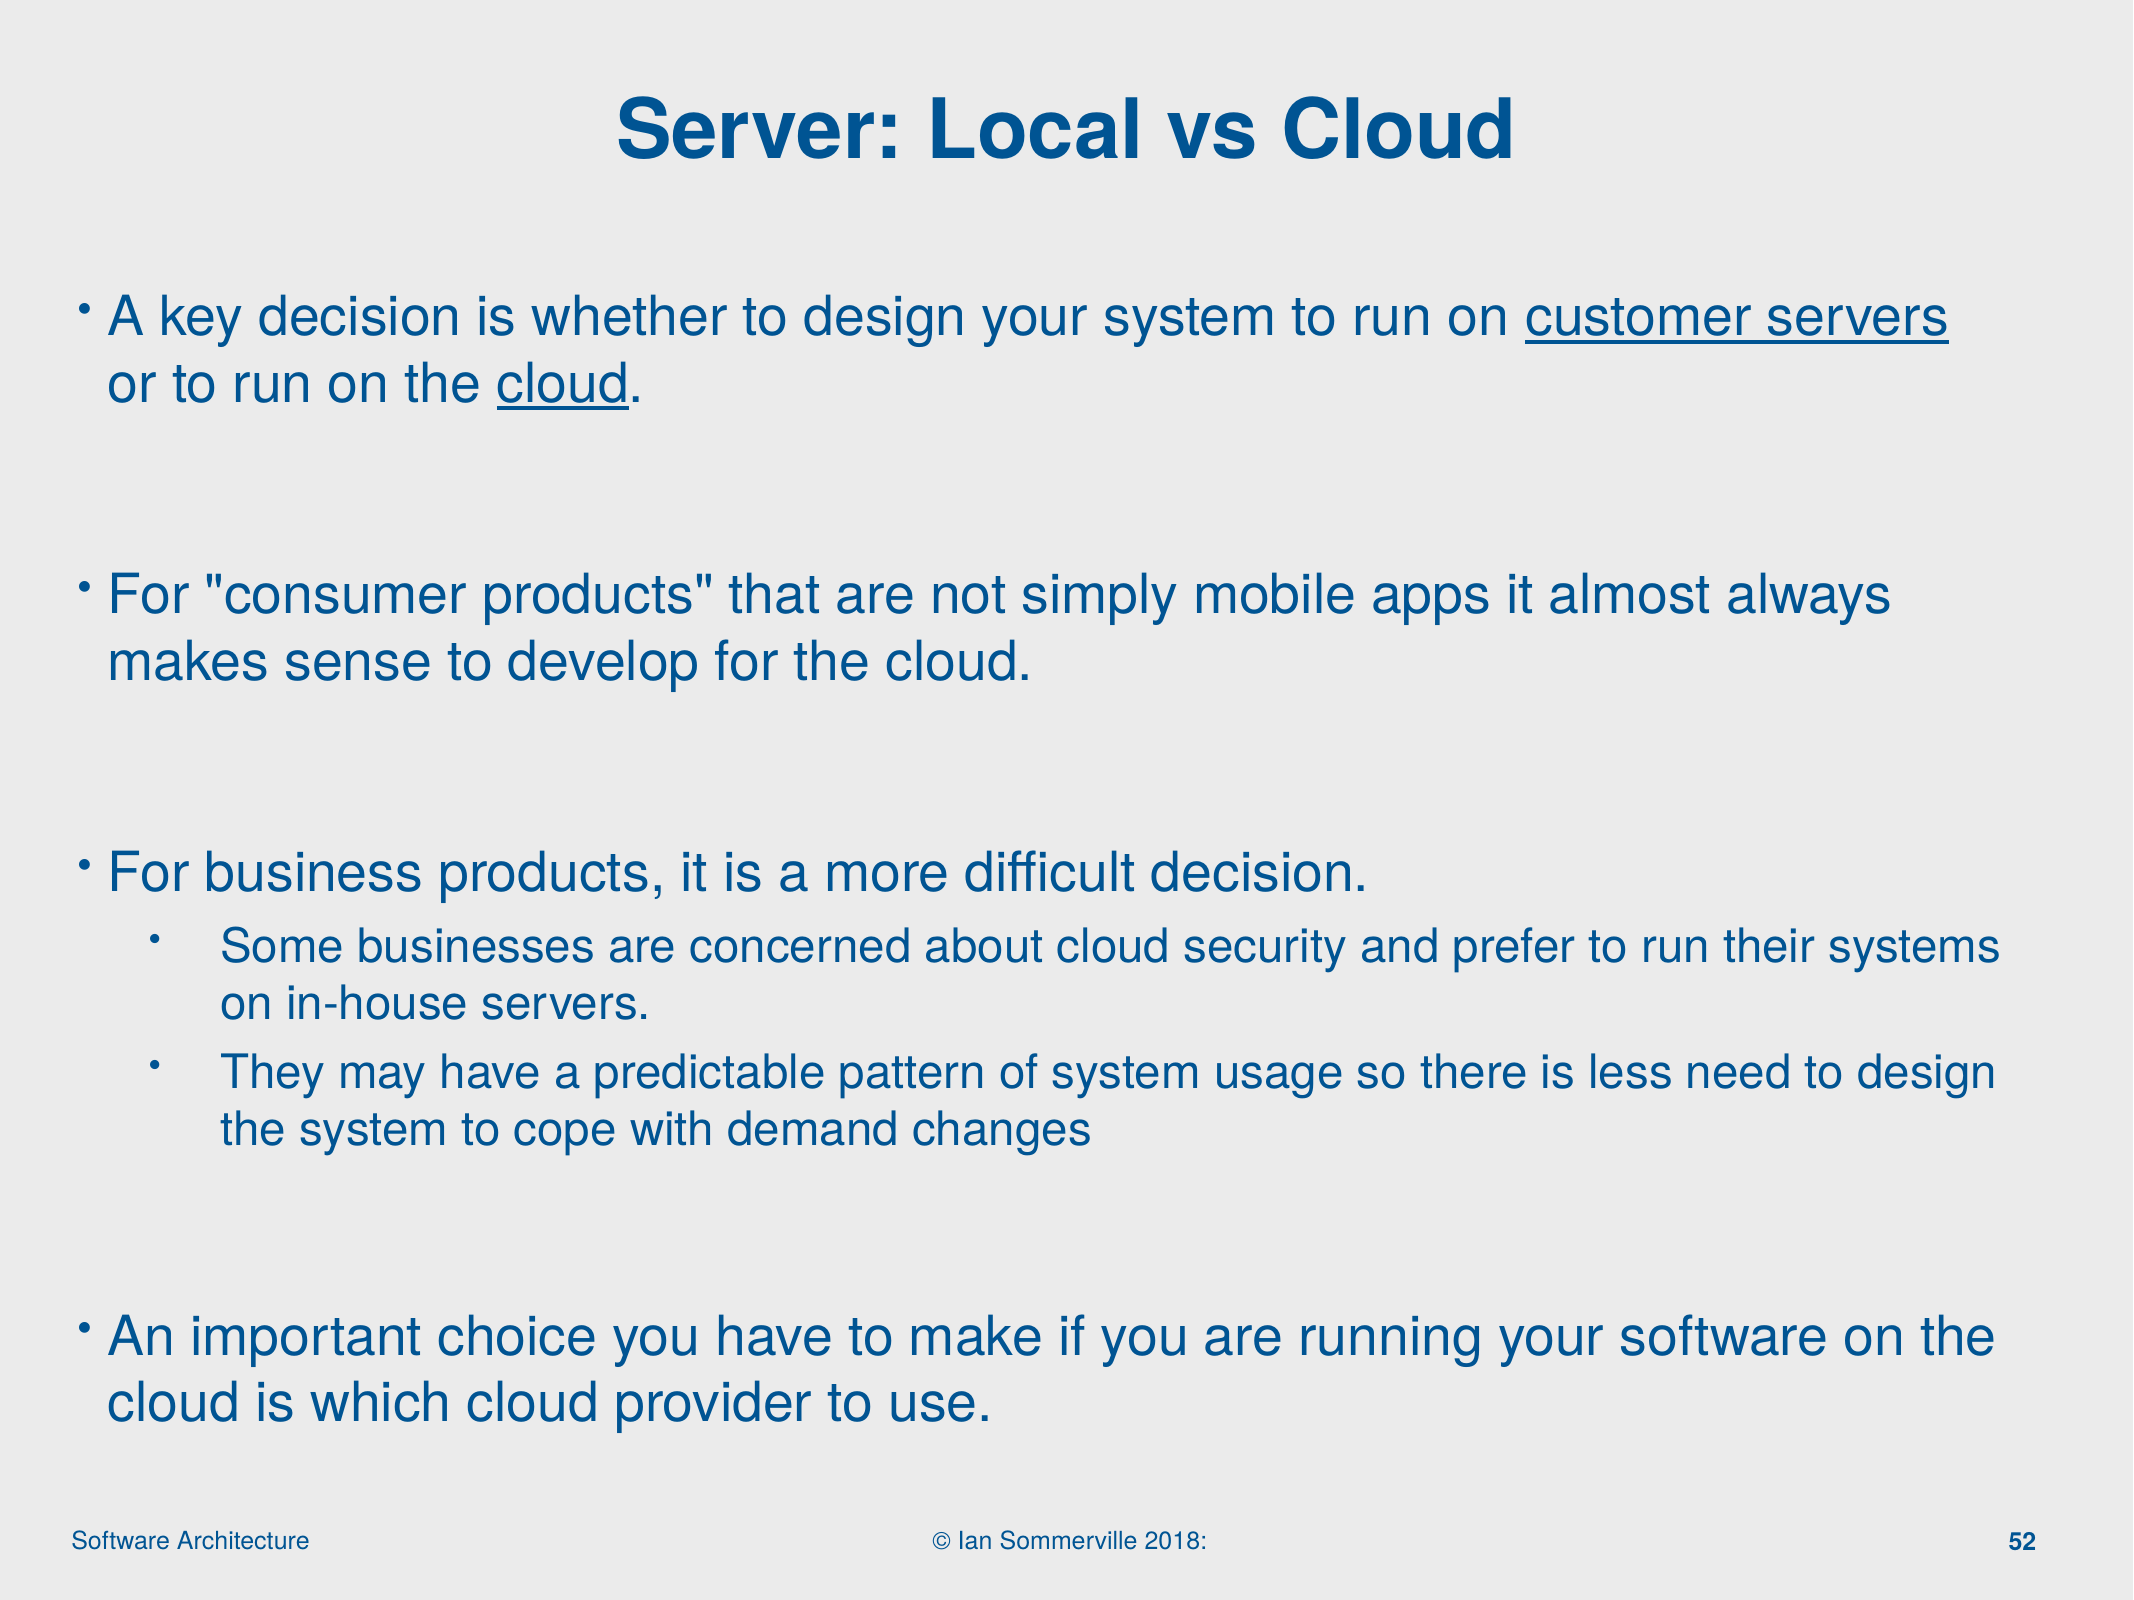

# Server: Local vs Cloud
A key decision is whether to design your system to run on customer servers or to run on the cloud.

For "consumer products" that are not simply mobile apps it almost always makes sense to develop for the cloud.

For business products, it is a more difficult decision.
Some businesses are concerned about cloud security and prefer to run their systems on in-house servers.
They may have a predictable pattern of system usage so there is less need to design the system to cope with demand changes

An important choice you have to make if you are running your software on the cloud is which cloud provider to use.
52